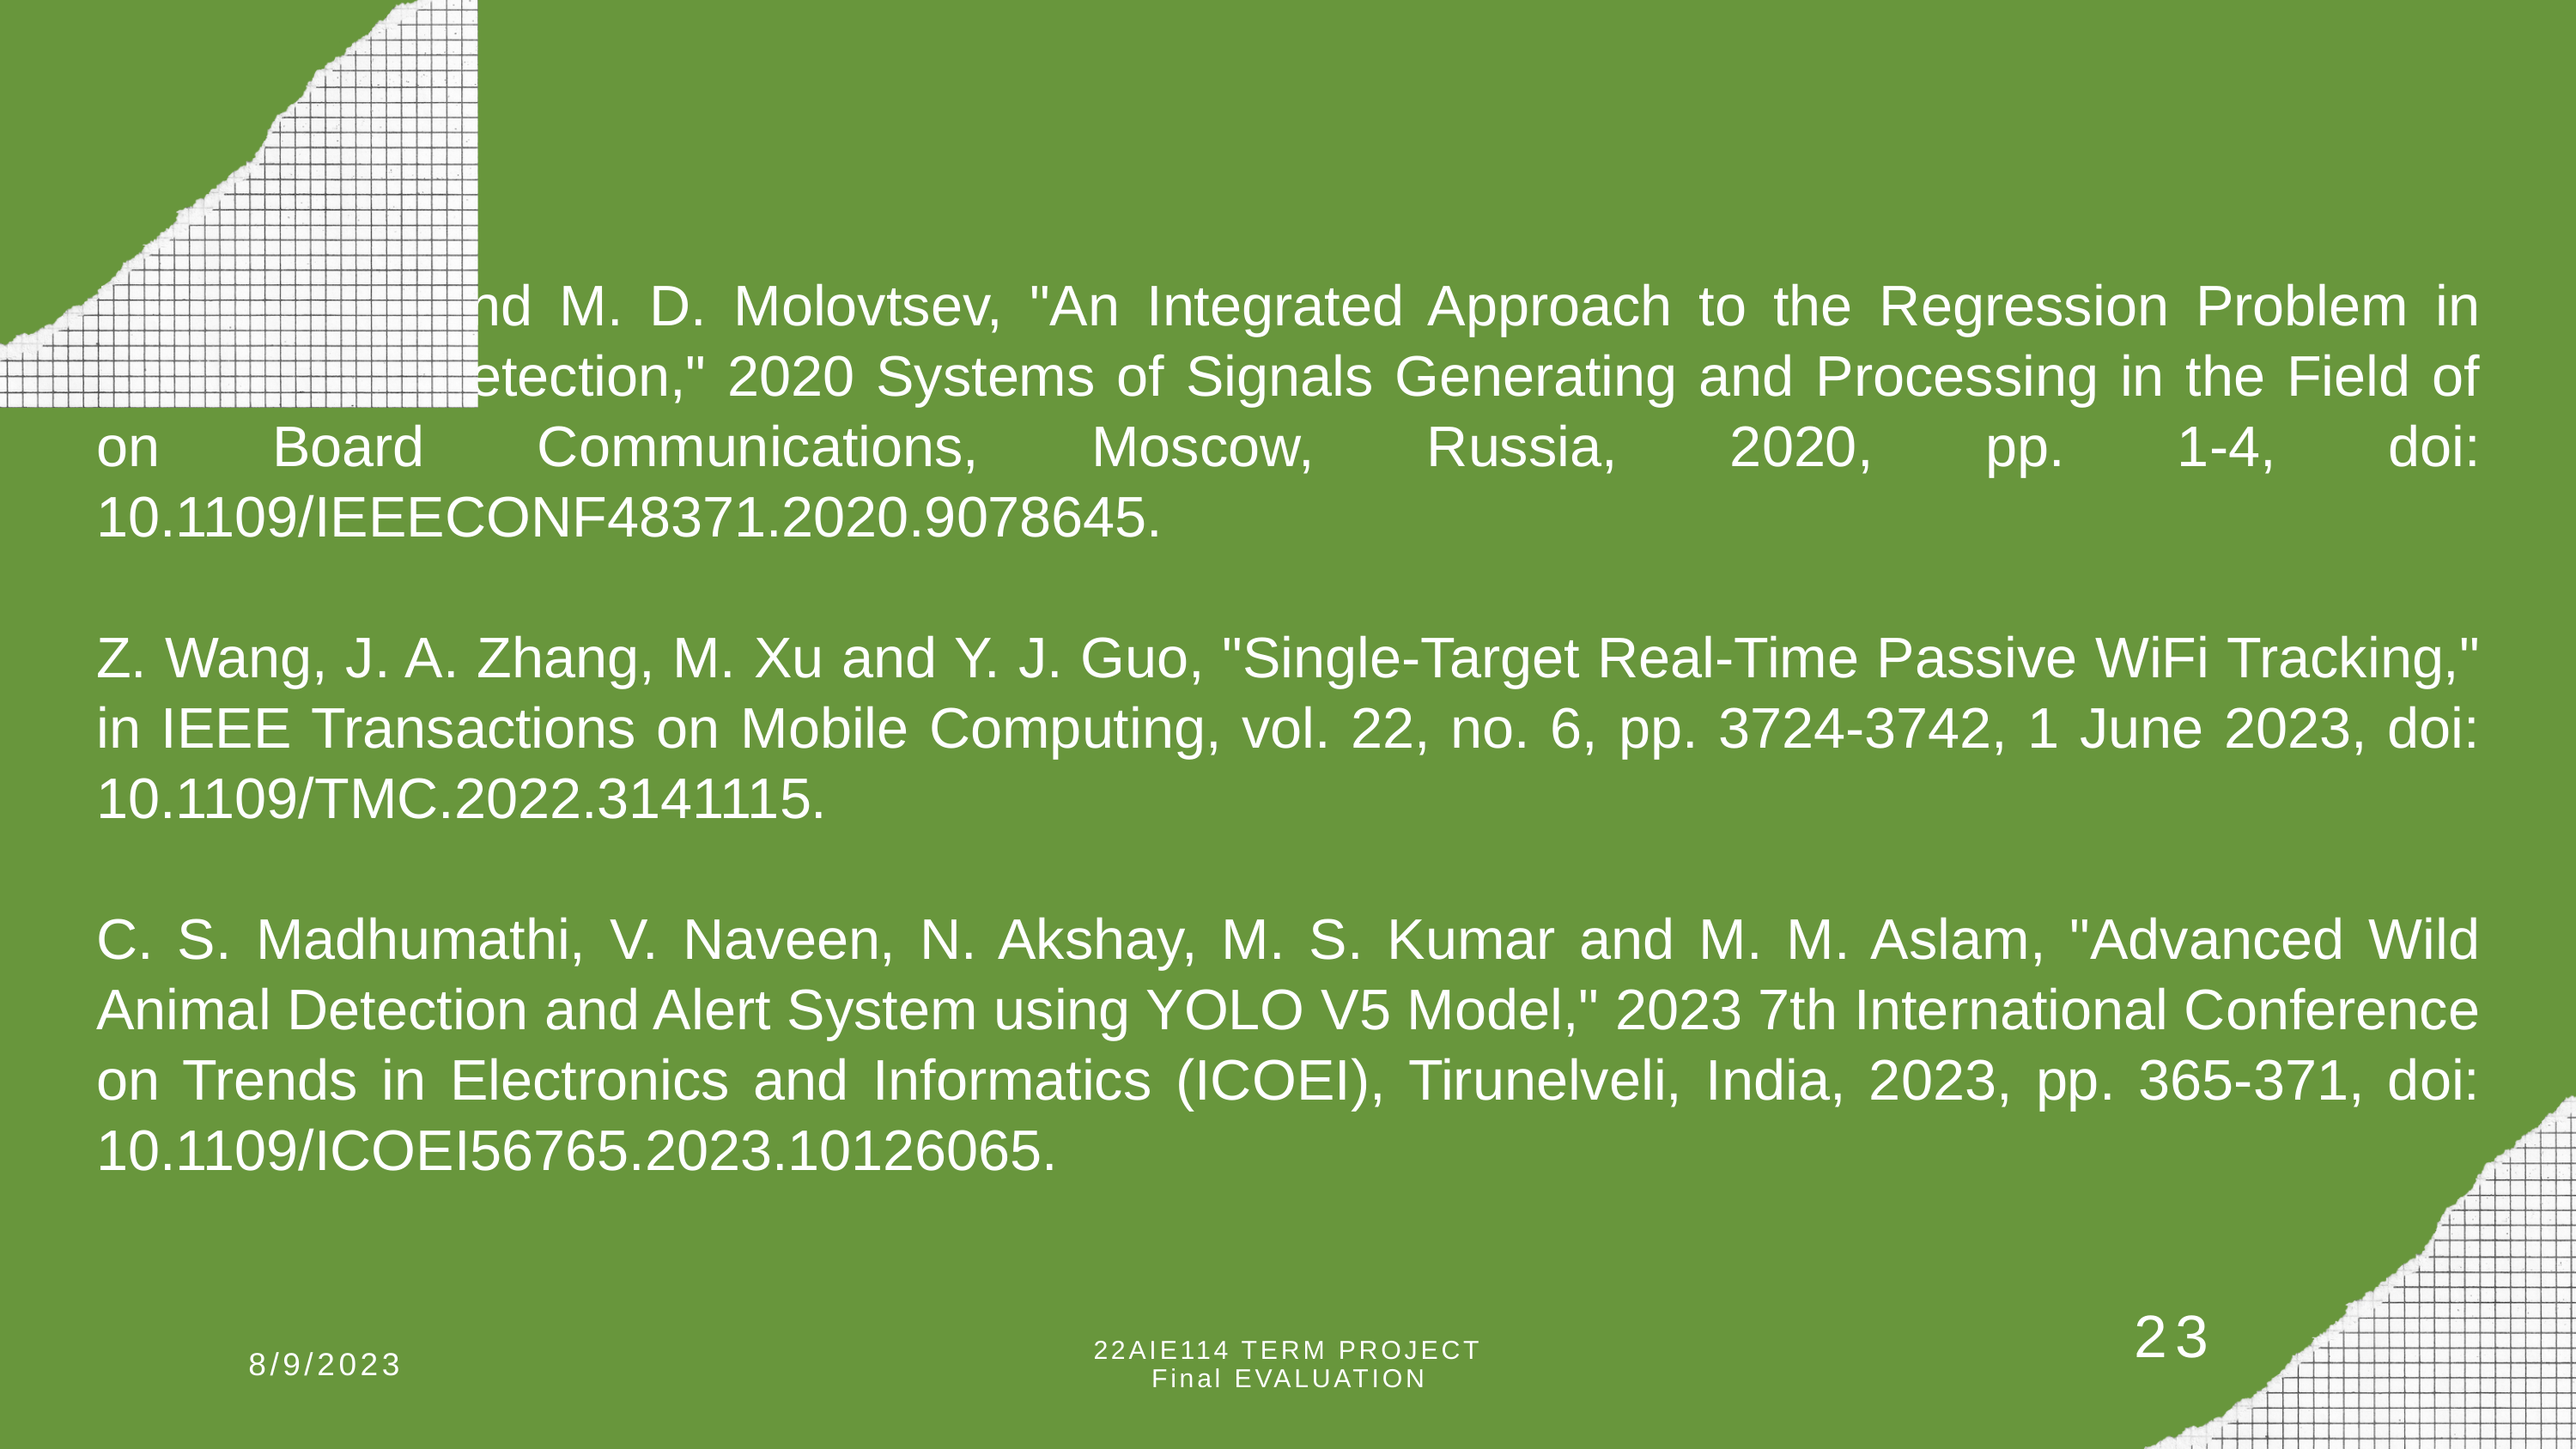

I. S. Sineva and M. D. Molovtsev, "An Integrated Approach to the Regression Problem in Forest Fires Detection," 2020 Systems of Signals Generating and Processing in the Field of on Board Communications, Moscow, Russia, 2020, pp. 1-4, doi: 10.1109/IEEECONF48371.2020.9078645.

Z. Wang, J. A. Zhang, M. Xu and Y. J. Guo, "Single-Target Real-Time Passive WiFi Tracking," in IEEE Transactions on Mobile Computing, vol. 22, no. 6, pp. 3724-3742, 1 June 2023, doi: 10.1109/TMC.2022.3141115.

C. S. Madhumathi, V. Naveen, N. Akshay, M. S. Kumar and M. M. Aslam, "Advanced Wild Animal Detection and Alert System using YOLO V5 Model," 2023 7th International Conference on Trends in Electronics and Informatics (ICOEI), Tirunelveli, India, 2023, pp. 365-371, doi: 10.1109/ICOEI56765.2023.10126065.

23
19
22AIE114 TERM PROJECT Final EVALUATION​
8/9/2023